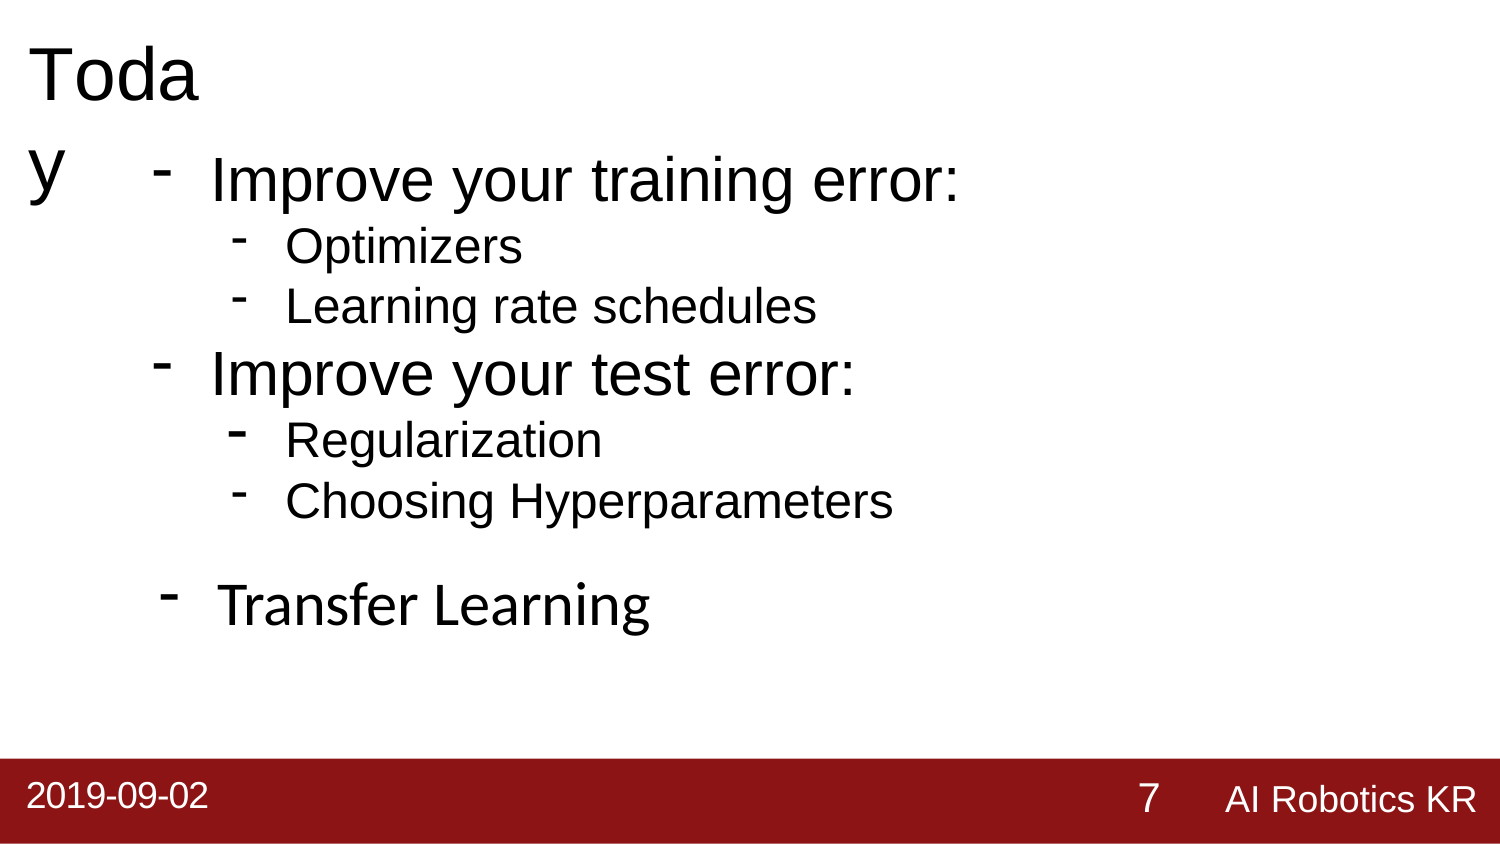

# Today
Improve your training error:
Optimizers
Learning rate schedules
Improve your test error:
Regularization
Choosing Hyperparameters
Transfer Learning
AI Robotics KR
2019-09-02
7